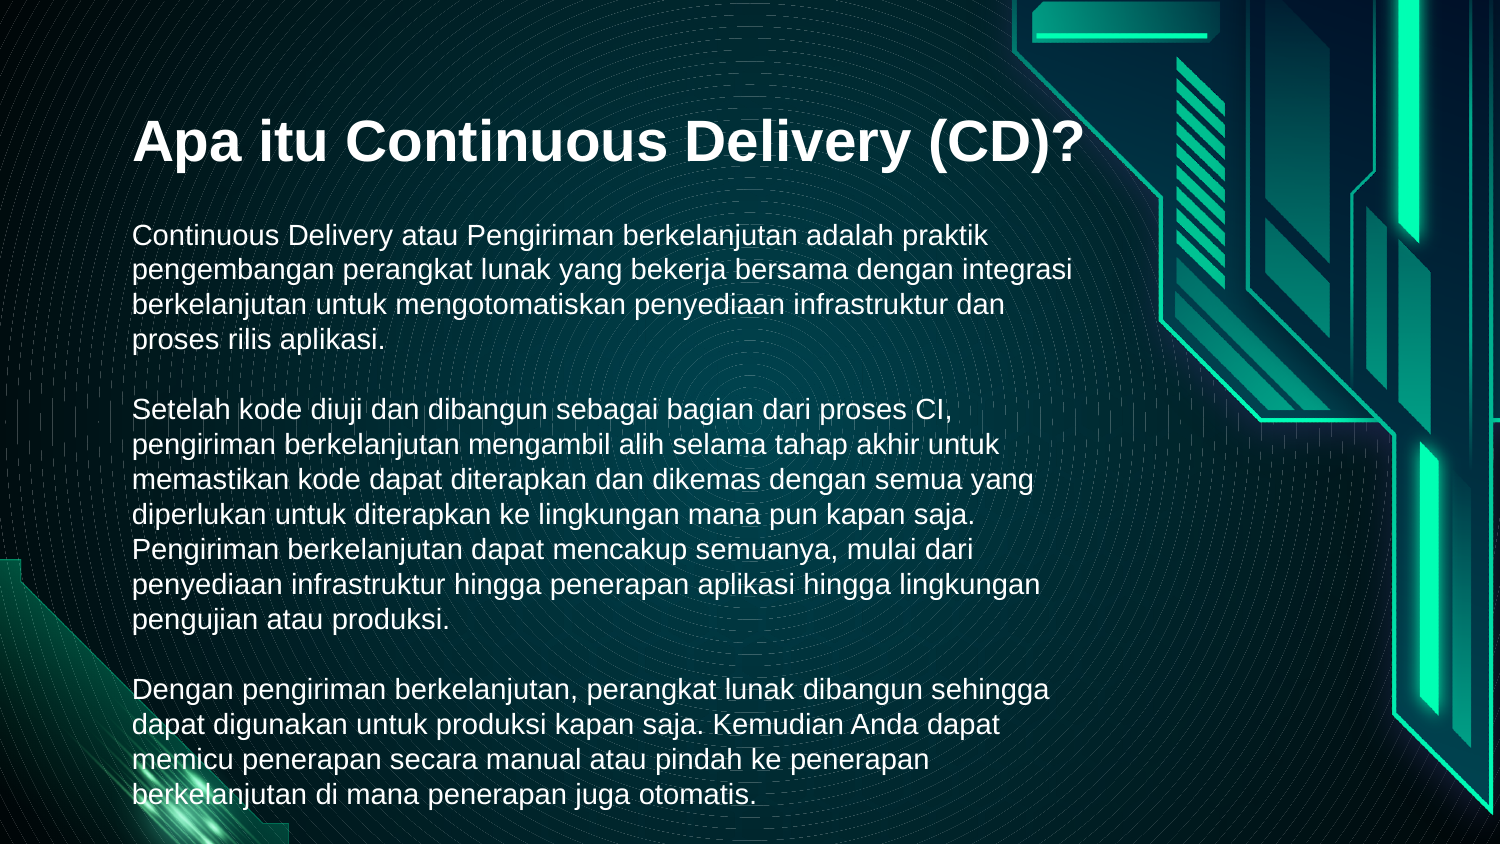

# Apa itu Continuous Delivery (CD)?
Continuous Delivery atau Pengiriman berkelanjutan adalah praktik pengembangan perangkat lunak yang bekerja bersama dengan integrasi berkelanjutan untuk mengotomatiskan penyediaan infrastruktur dan proses rilis aplikasi.

Setelah kode diuji dan dibangun sebagai bagian dari proses CI, pengiriman berkelanjutan mengambil alih selama tahap akhir untuk memastikan kode dapat diterapkan dan dikemas dengan semua yang diperlukan untuk diterapkan ke lingkungan mana pun kapan saja. Pengiriman berkelanjutan dapat mencakup semuanya, mulai dari penyediaan infrastruktur hingga penerapan aplikasi hingga lingkungan pengujian atau produksi.

Dengan pengiriman berkelanjutan, perangkat lunak dibangun sehingga dapat digunakan untuk produksi kapan saja. Kemudian Anda dapat memicu penerapan secara manual atau pindah ke penerapan berkelanjutan di mana penerapan juga otomatis.